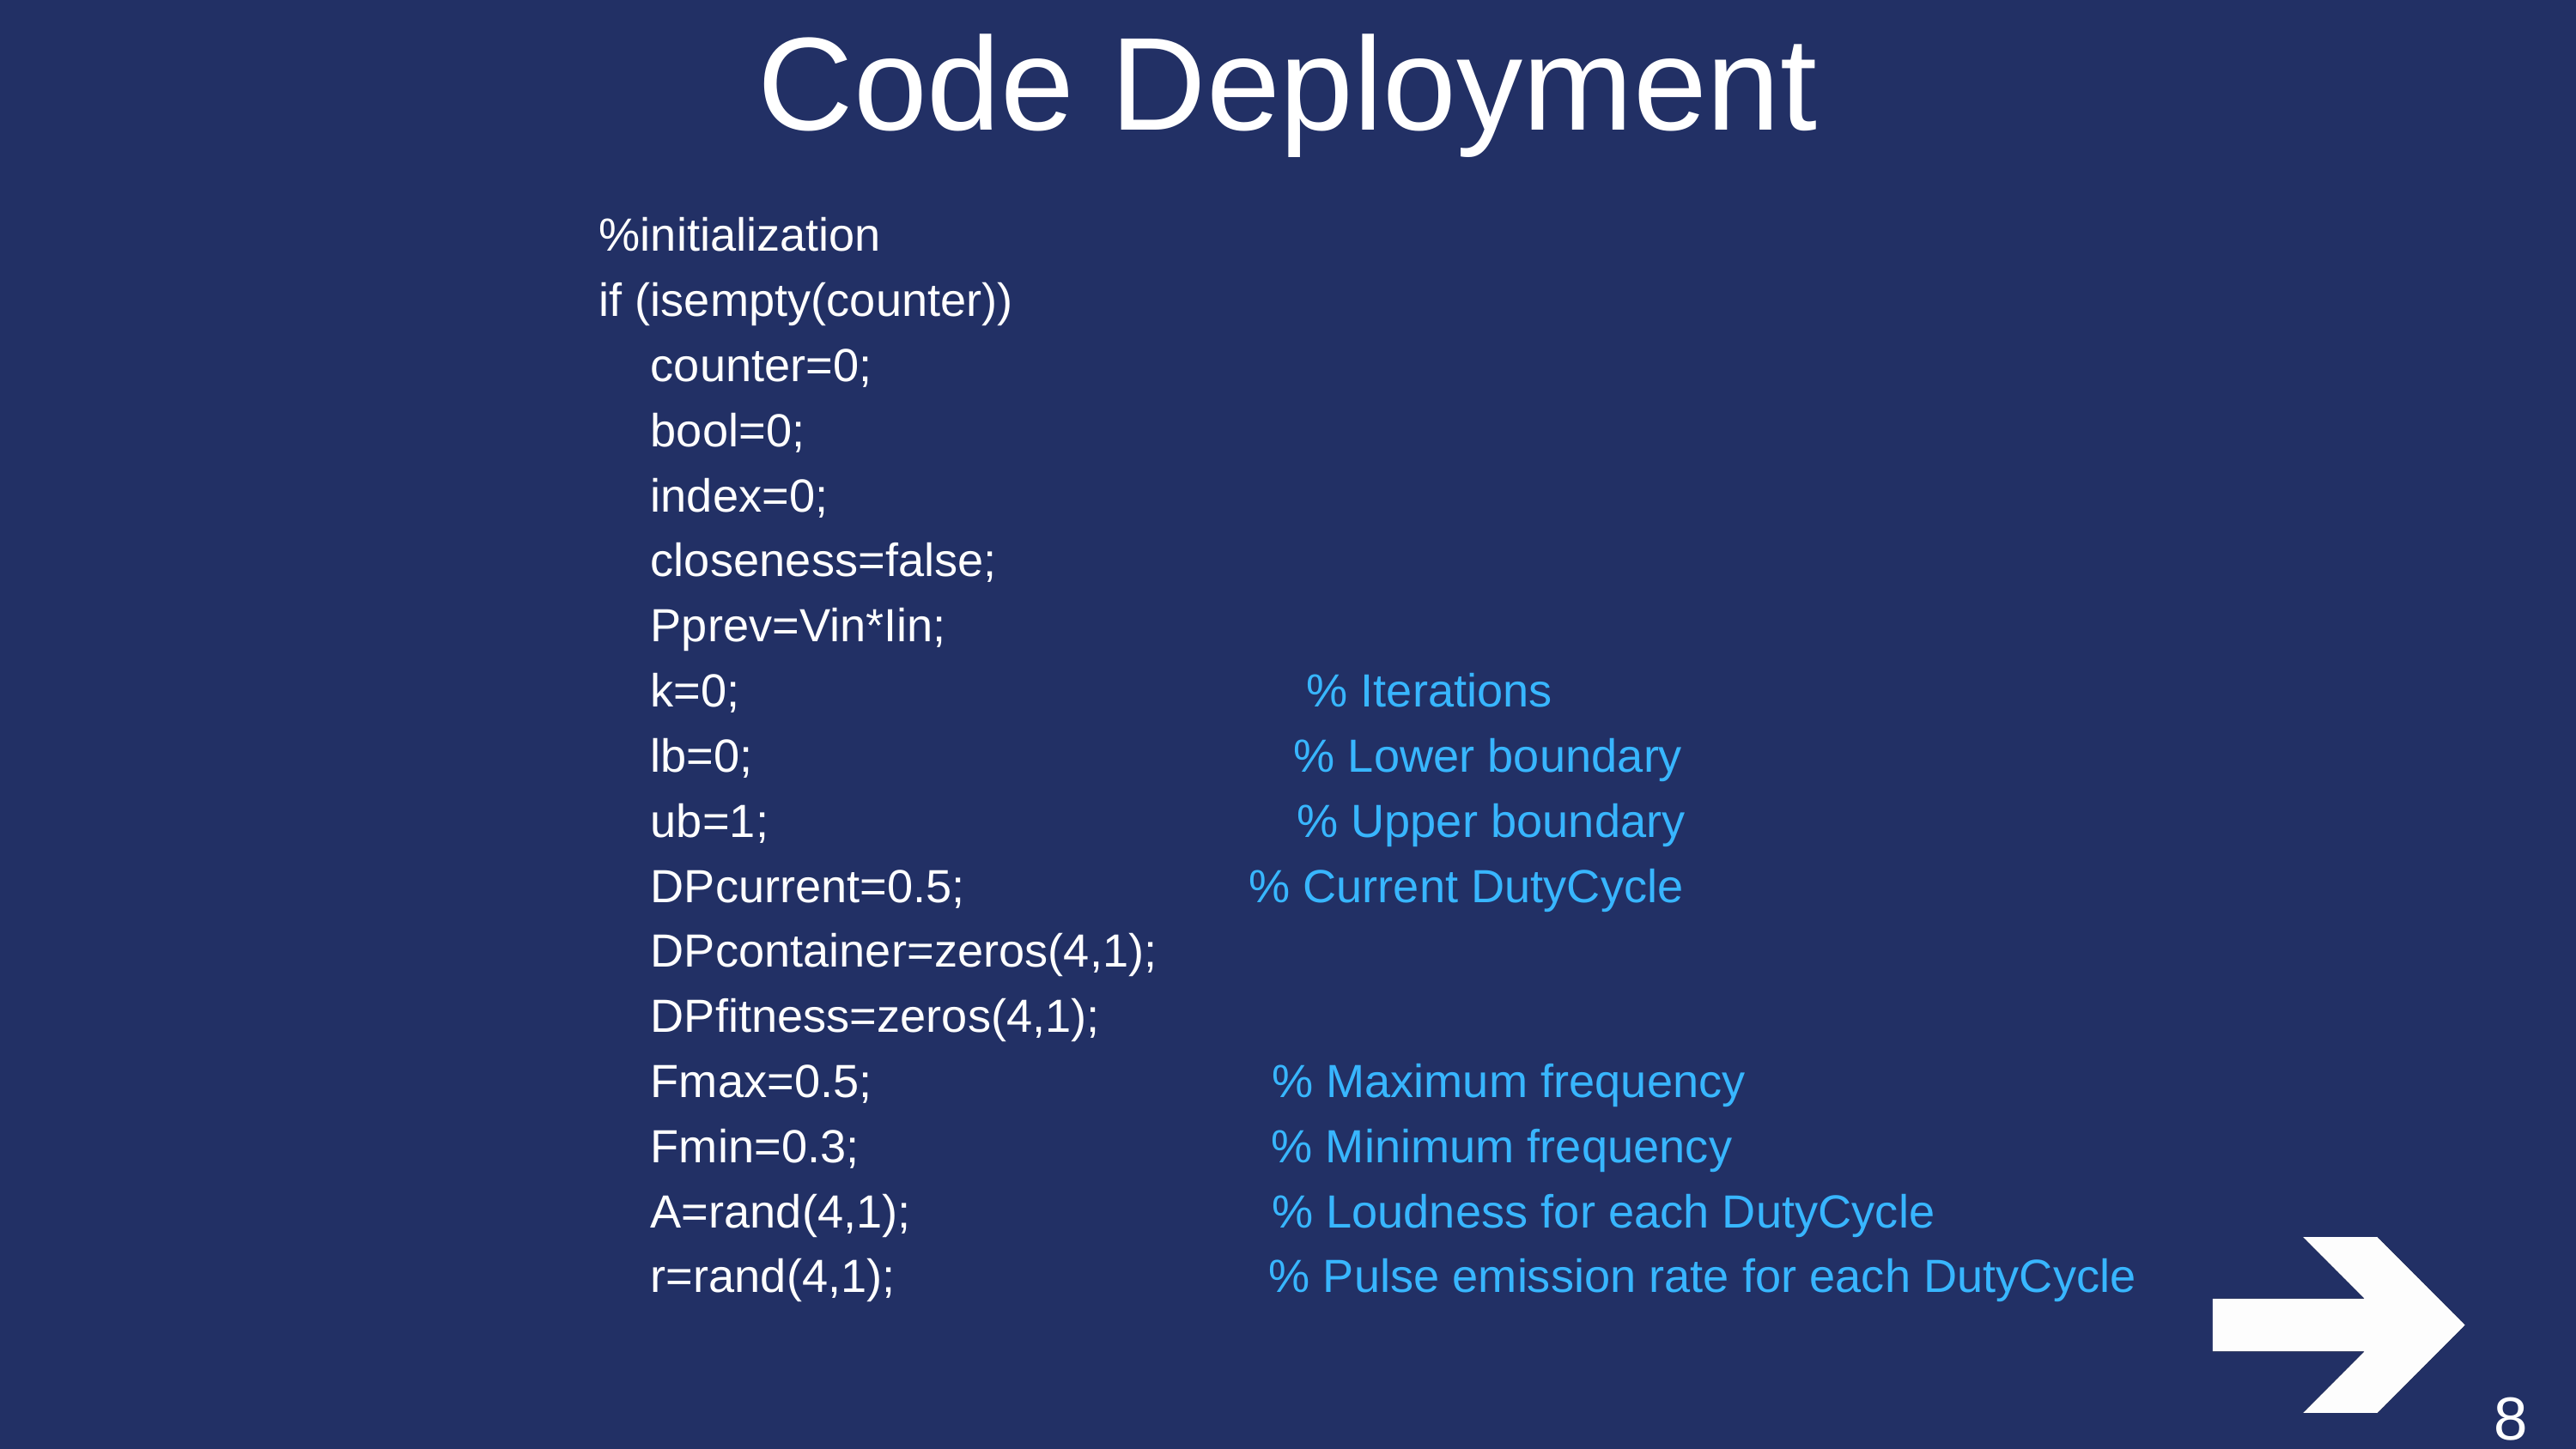

Code Deployment
%initialization
if (isempty(counter))
    counter=0;
    bool=0;
    index=0;
    closeness=false;
    Pprev=Vin*Iin;
    k=0;                                            % Iterations
    lb=0;                                          % Lower boundary
    ub=1;                                         % Upper boundary
    DPcurrent=0.5;                      % Current DutyCycle
    DPcontainer=zeros(4,1);
    DPfitness=zeros(4,1);
    Fmax=0.5;                               % Maximum frequency
    Fmin=0.3;                                % Minimum frequency
    A=rand(4,1);                            % Loudness for each DutyCycle
    r=rand(4,1);                             % Pulse emission rate for each DutyCycle

8